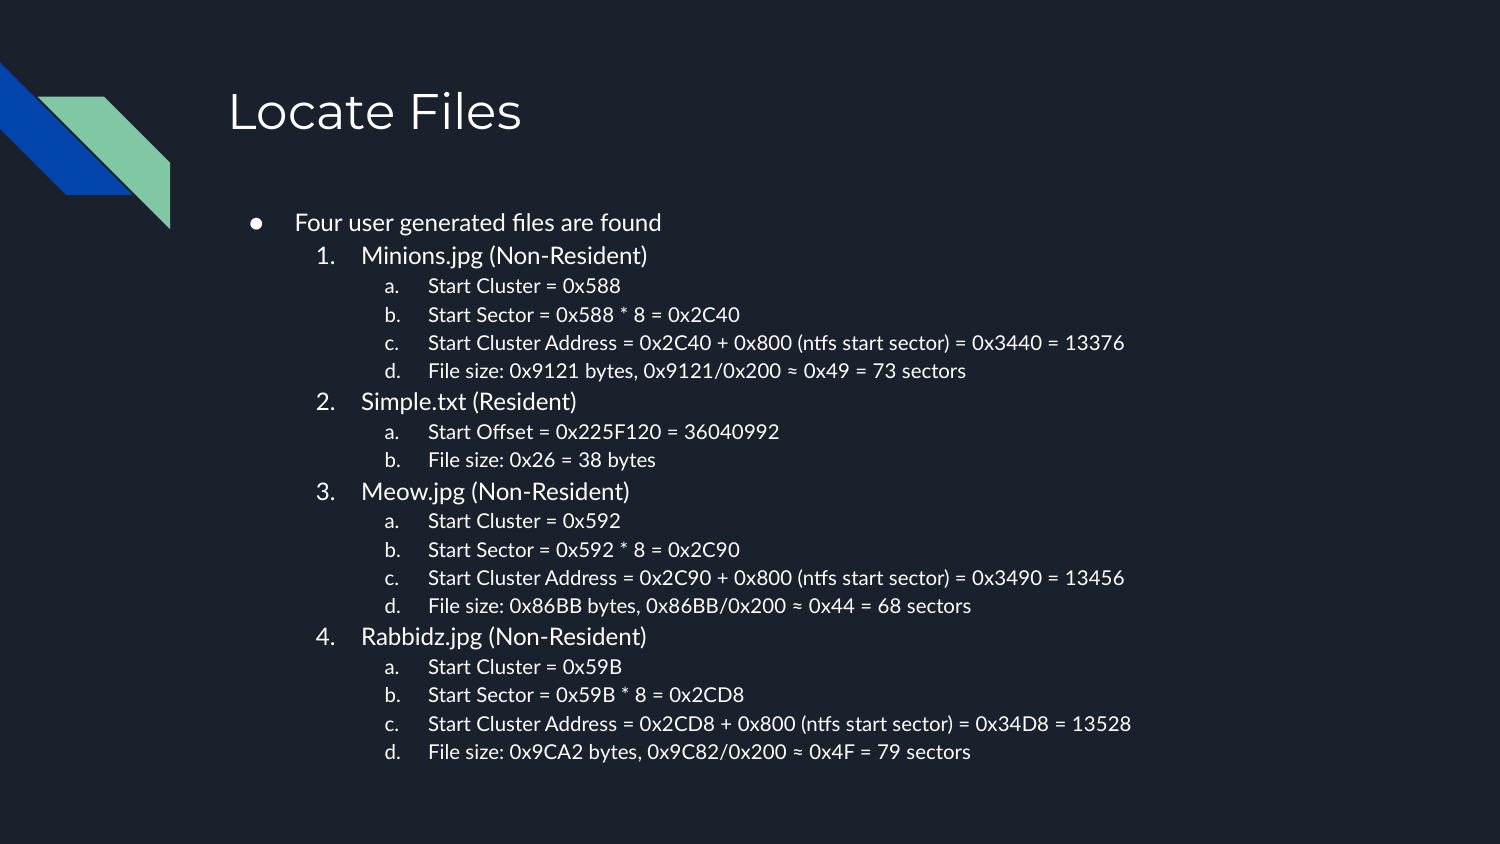

# Locate Files
Four user generated files are found
Minions.jpg (Non-Resident)
Start Cluster = 0x588
Start Sector = 0x588 * 8 = 0x2C40
Start Cluster Address = 0x2C40 + 0x800 (ntfs start sector) = 0x3440 = 13376
File size: 0x9121 bytes, 0x9121/0x200 ≈ 0x49 = 73 sectors
Simple.txt (Resident)
Start Offset = 0x225F120 = 36040992
File size: 0x26 = 38 bytes
Meow.jpg (Non-Resident)
Start Cluster = 0x592
Start Sector = 0x592 * 8 = 0x2C90
Start Cluster Address = 0x2C90 + 0x800 (ntfs start sector) = 0x3490 = 13456
File size: 0x86BB bytes, 0x86BB/0x200 ≈ 0x44 = 68 sectors
Rabbidz.jpg (Non-Resident)
Start Cluster = 0x59B
Start Sector = 0x59B * 8 = 0x2CD8
Start Cluster Address = 0x2CD8 + 0x800 (ntfs start sector) = 0x34D8 = 13528
File size: 0x9CA2 bytes, 0x9C82/0x200 ≈ 0x4F = 79 sectors